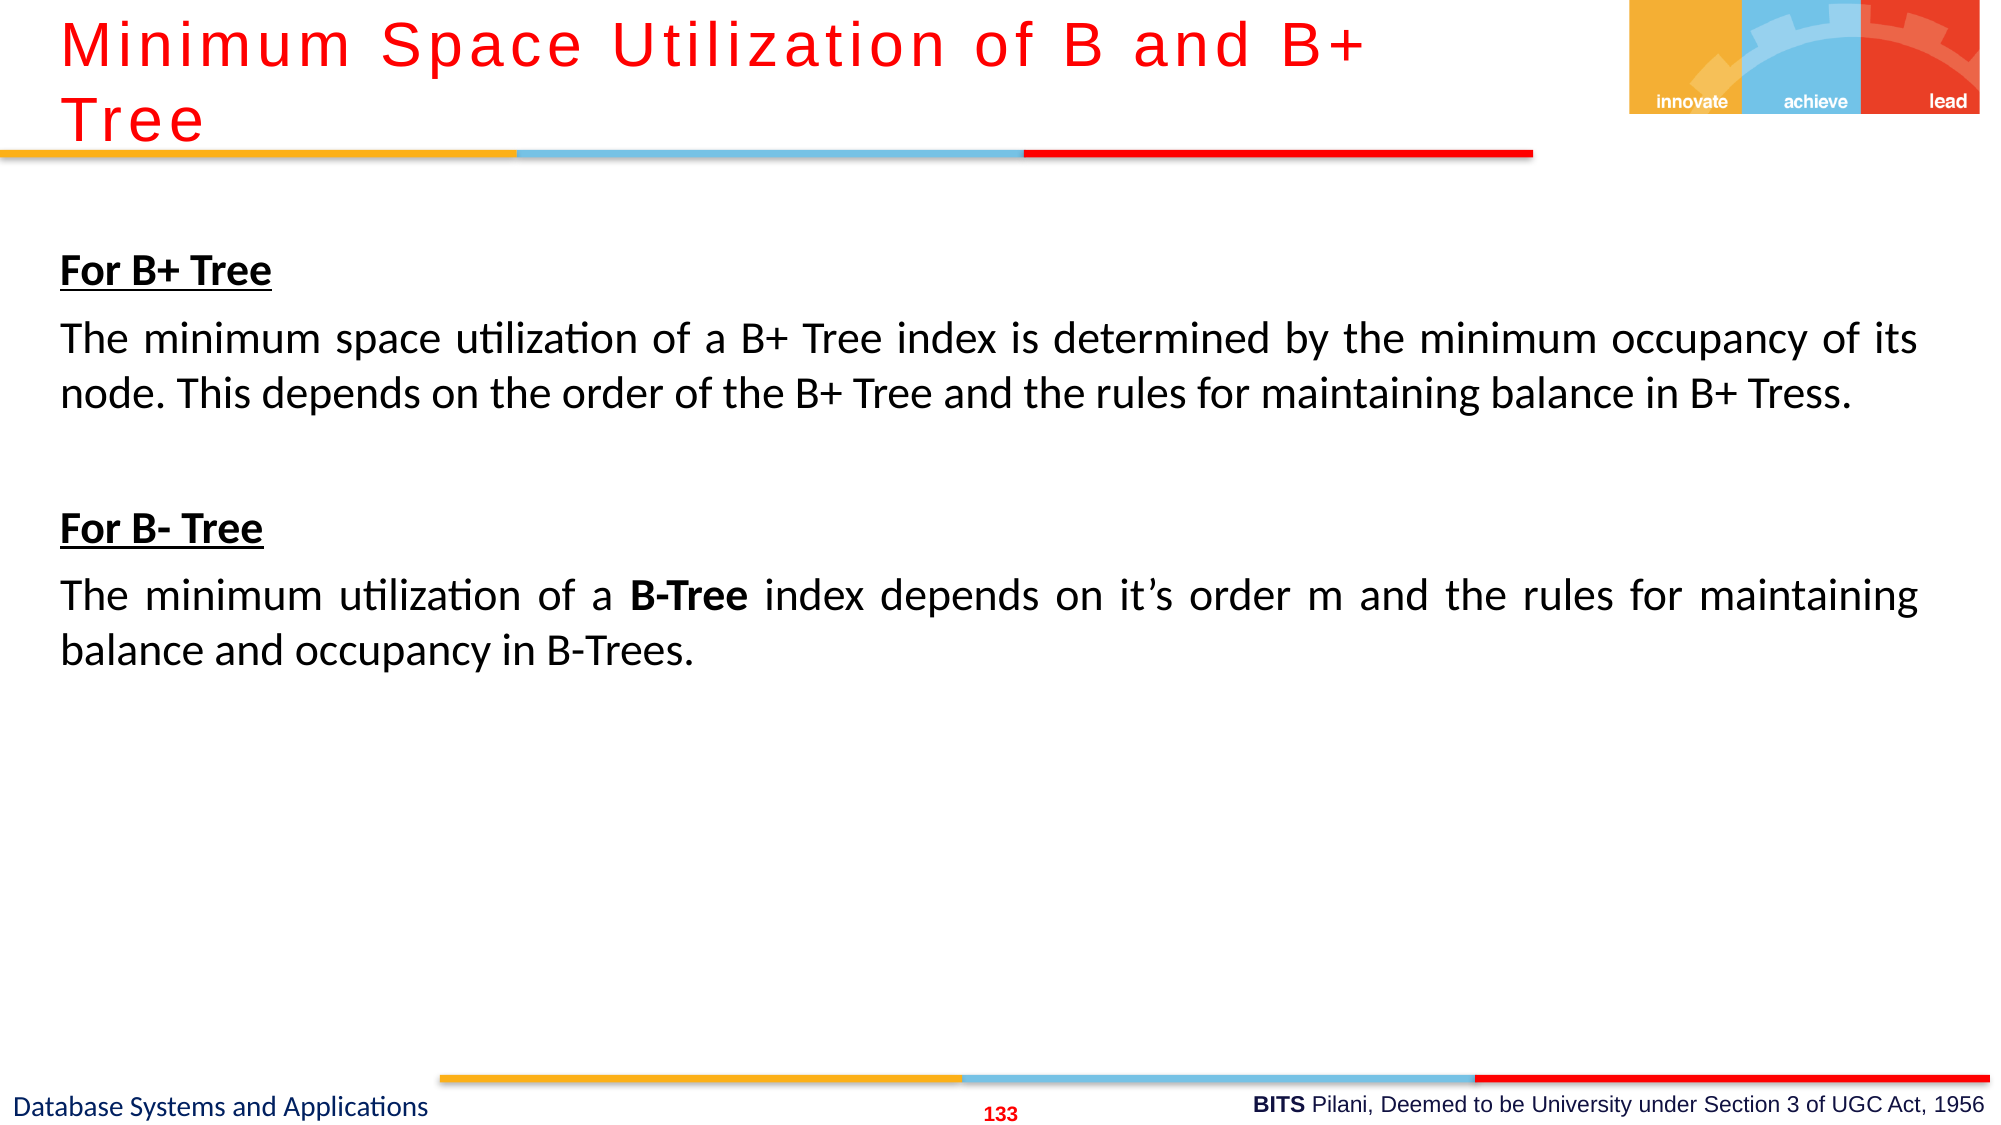

Minimum Space Utilization of B and B+ Tree

For B+ Tree
The minimum space utilization of a B+ Tree index is determined by the minimum occupancy of its node. This depends on the order of the B+ Tree and the rules for maintaining balance in B+ Tress.

For B- Tree
The minimum utilization of a B-Tree index depends on it’s order m and the rules for maintaining balance and occupancy in B-Trees.